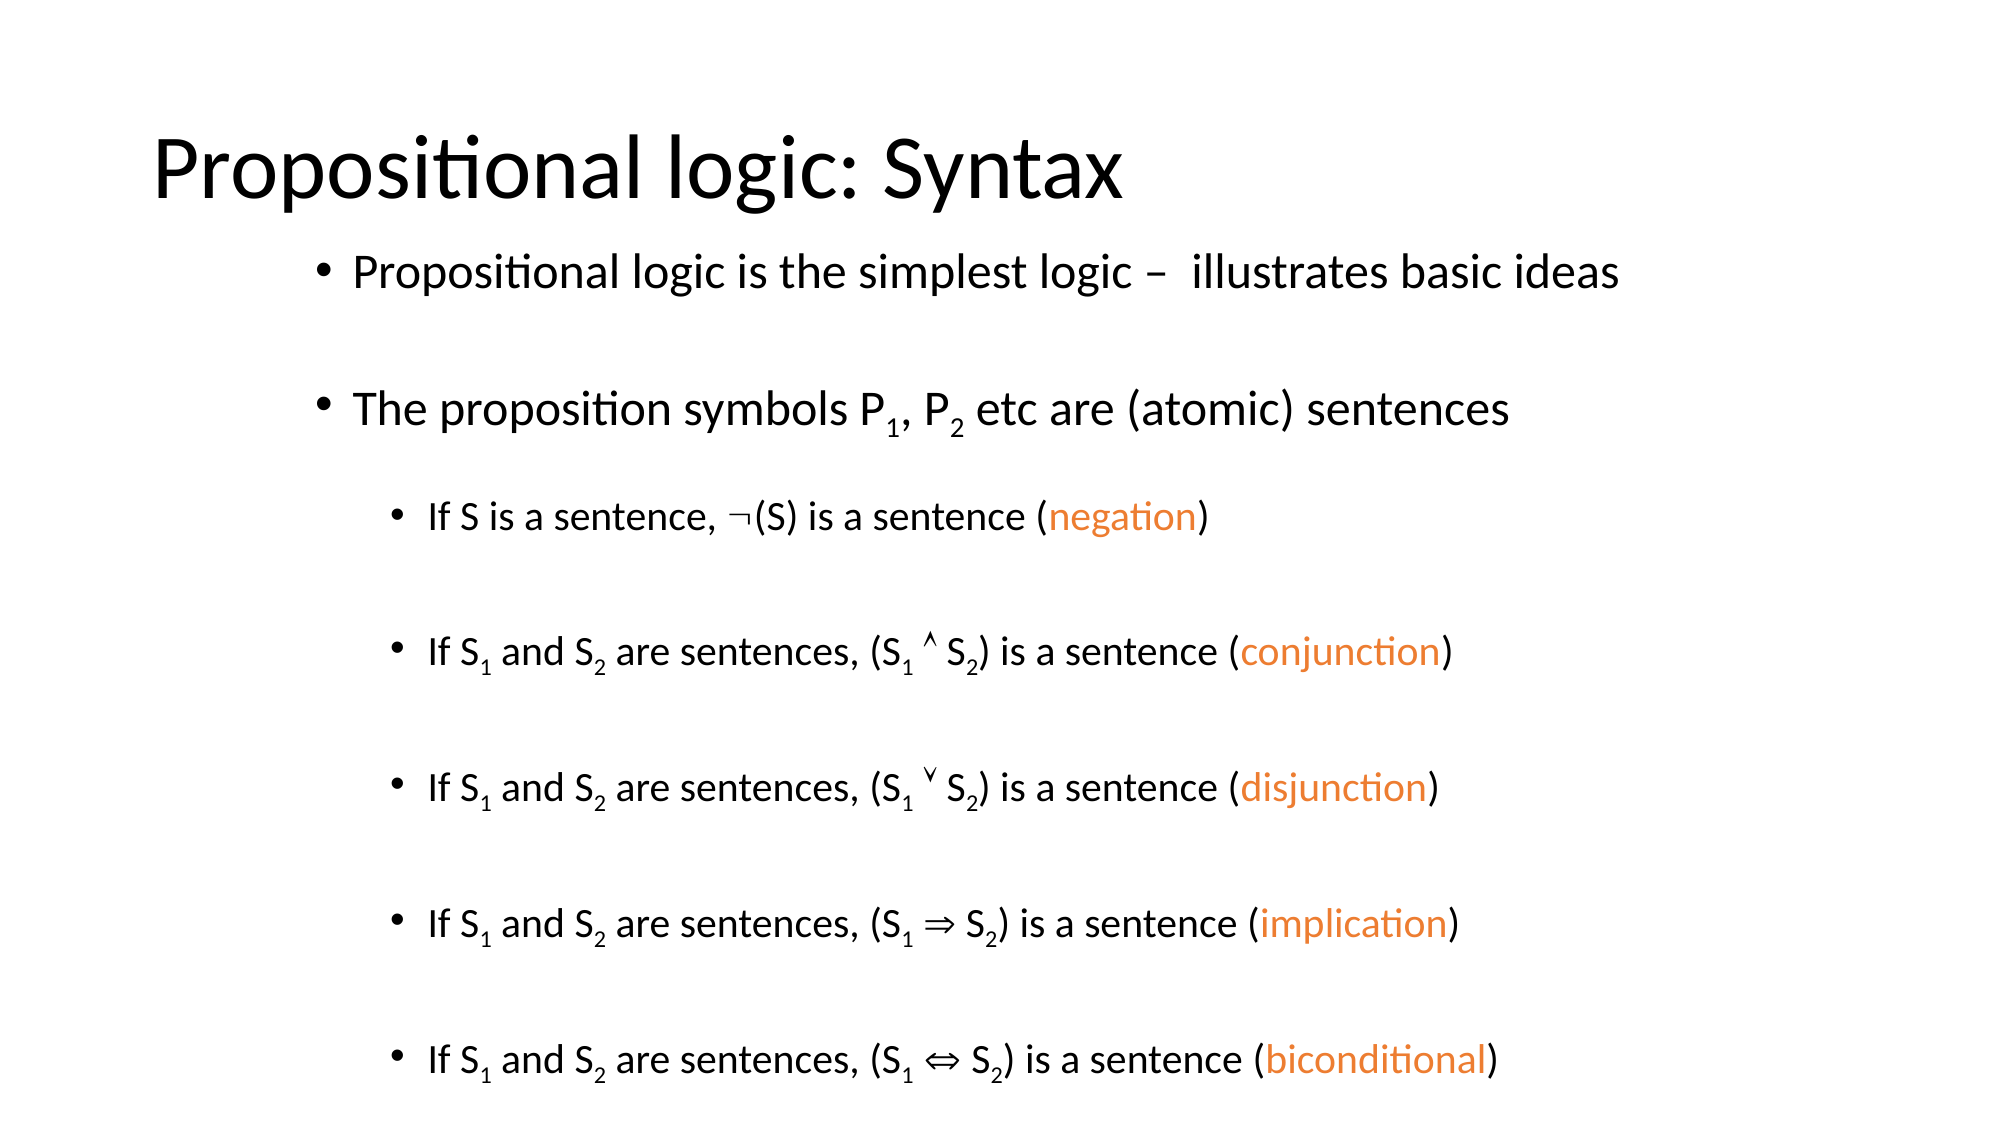

# Propositional logic: Syntax
Propositional logic is the simplest logic –  illustrates basic ideas

The proposition symbols P1, P2 etc are (atomic) sentences

If S is a sentence, ¬(S) is a sentence (negation)

If S1 and S2 are sentences, (S1 ∧ S2) is a sentence (conjunction)

If S1 and S2 are sentences, (S1 ∨ S2) is a sentence (disjunction)

If S1 and S2 are sentences, (S1 ⇒ S2) is a sentence (implication)

If S1 and S2 are sentences, (S1 ⇔ S2) is a sentence (biconditional)